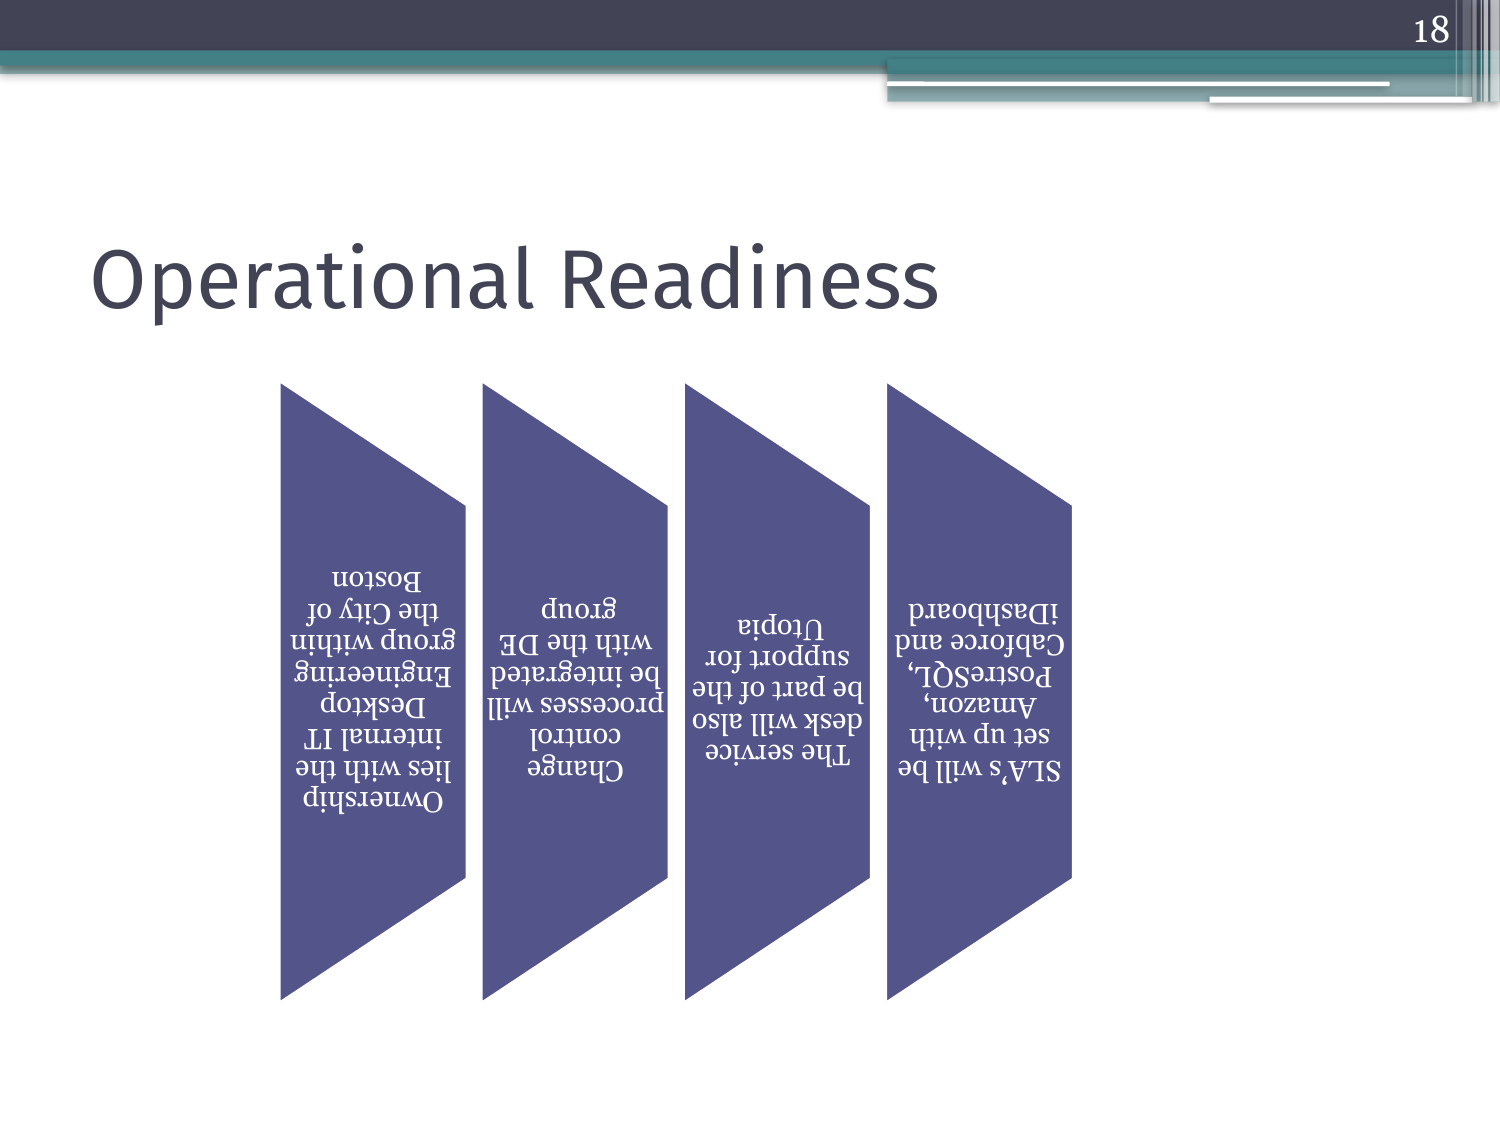

18
# Operational Readiness
Ownership lies with the internal IT Desktop Engineering group within the City of Boston
Change control processes will be integrated with the DE group
The service desk will also be part of the support for Utopia
SLA’s will be set up with Amazon, PostreSQL, Cabforce and iDashboard